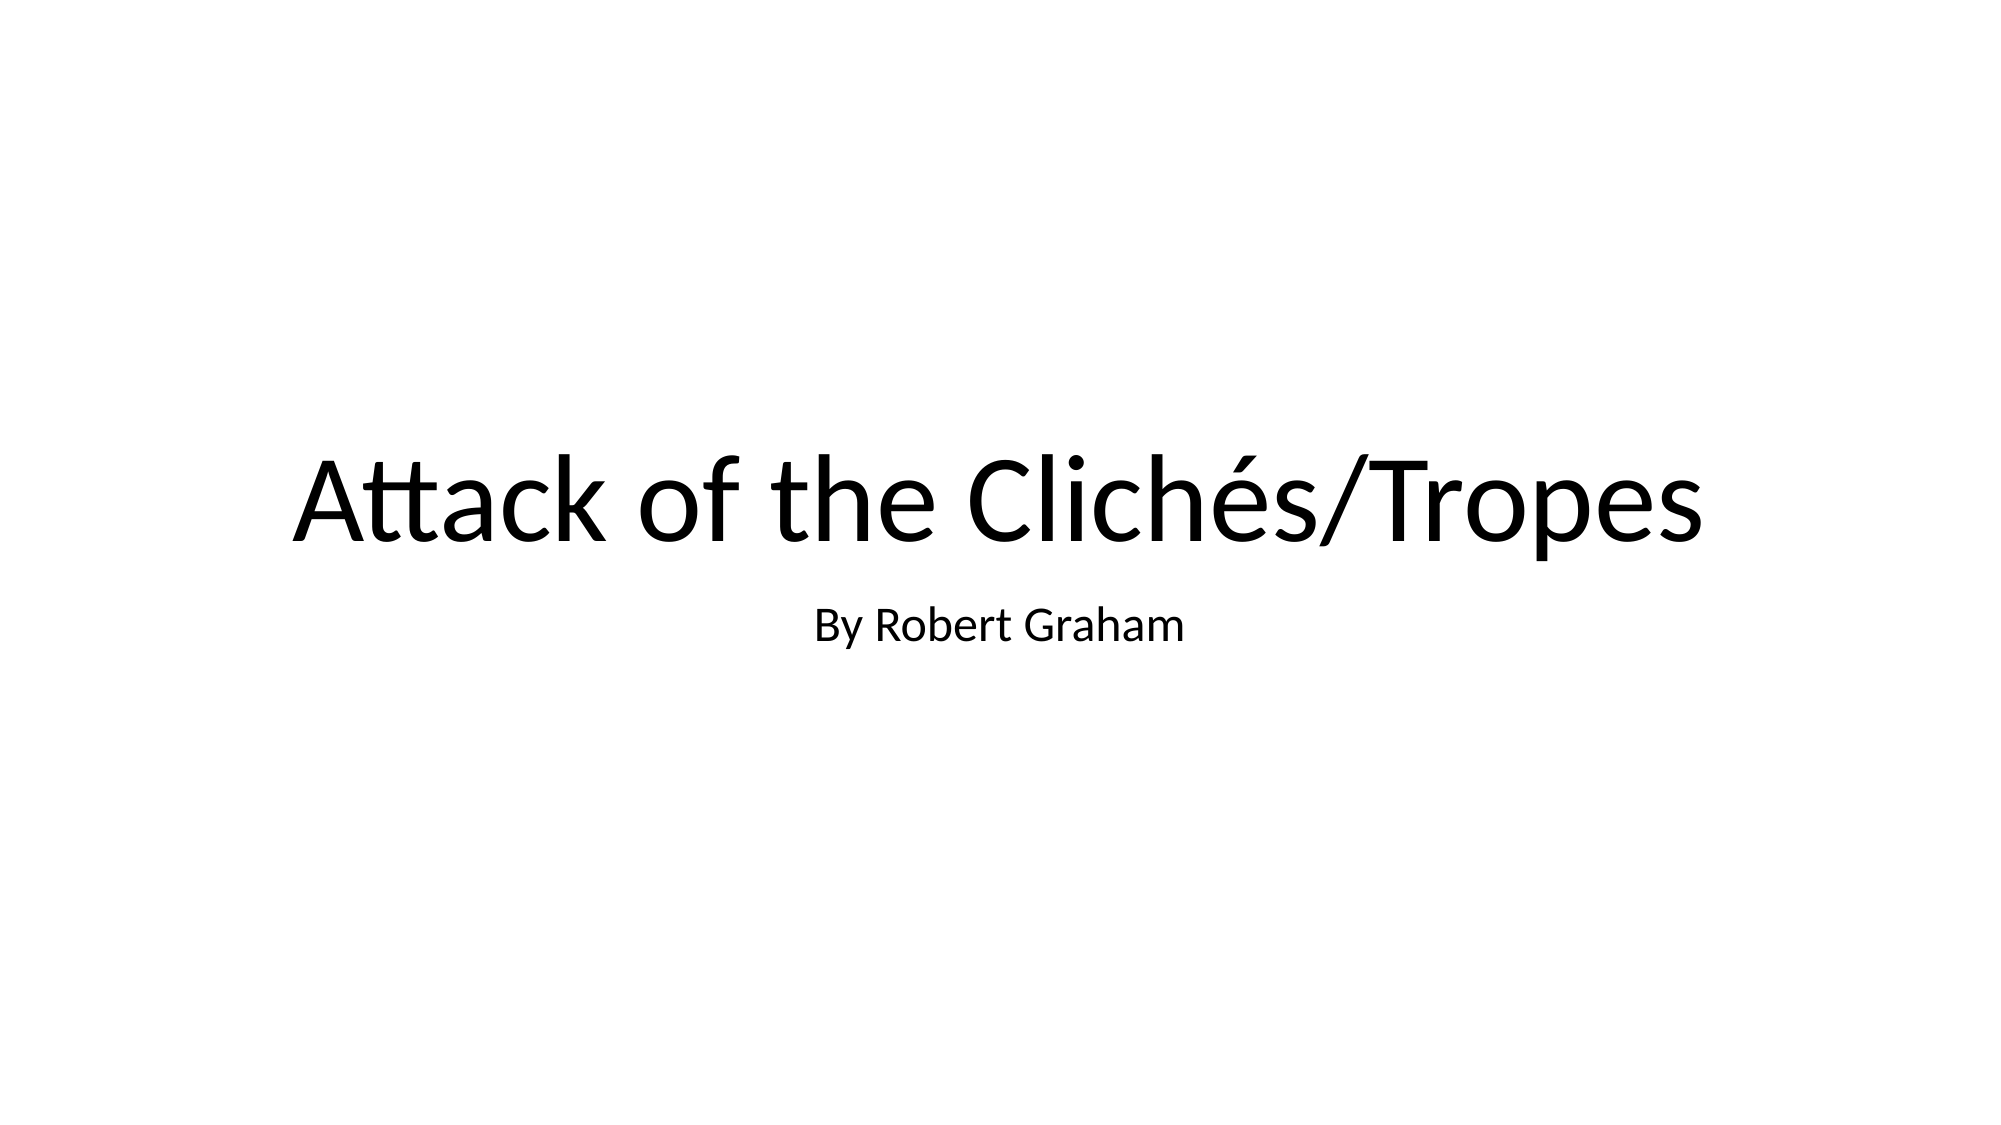

# Attack of the Clichés/Tropes
By Robert Graham